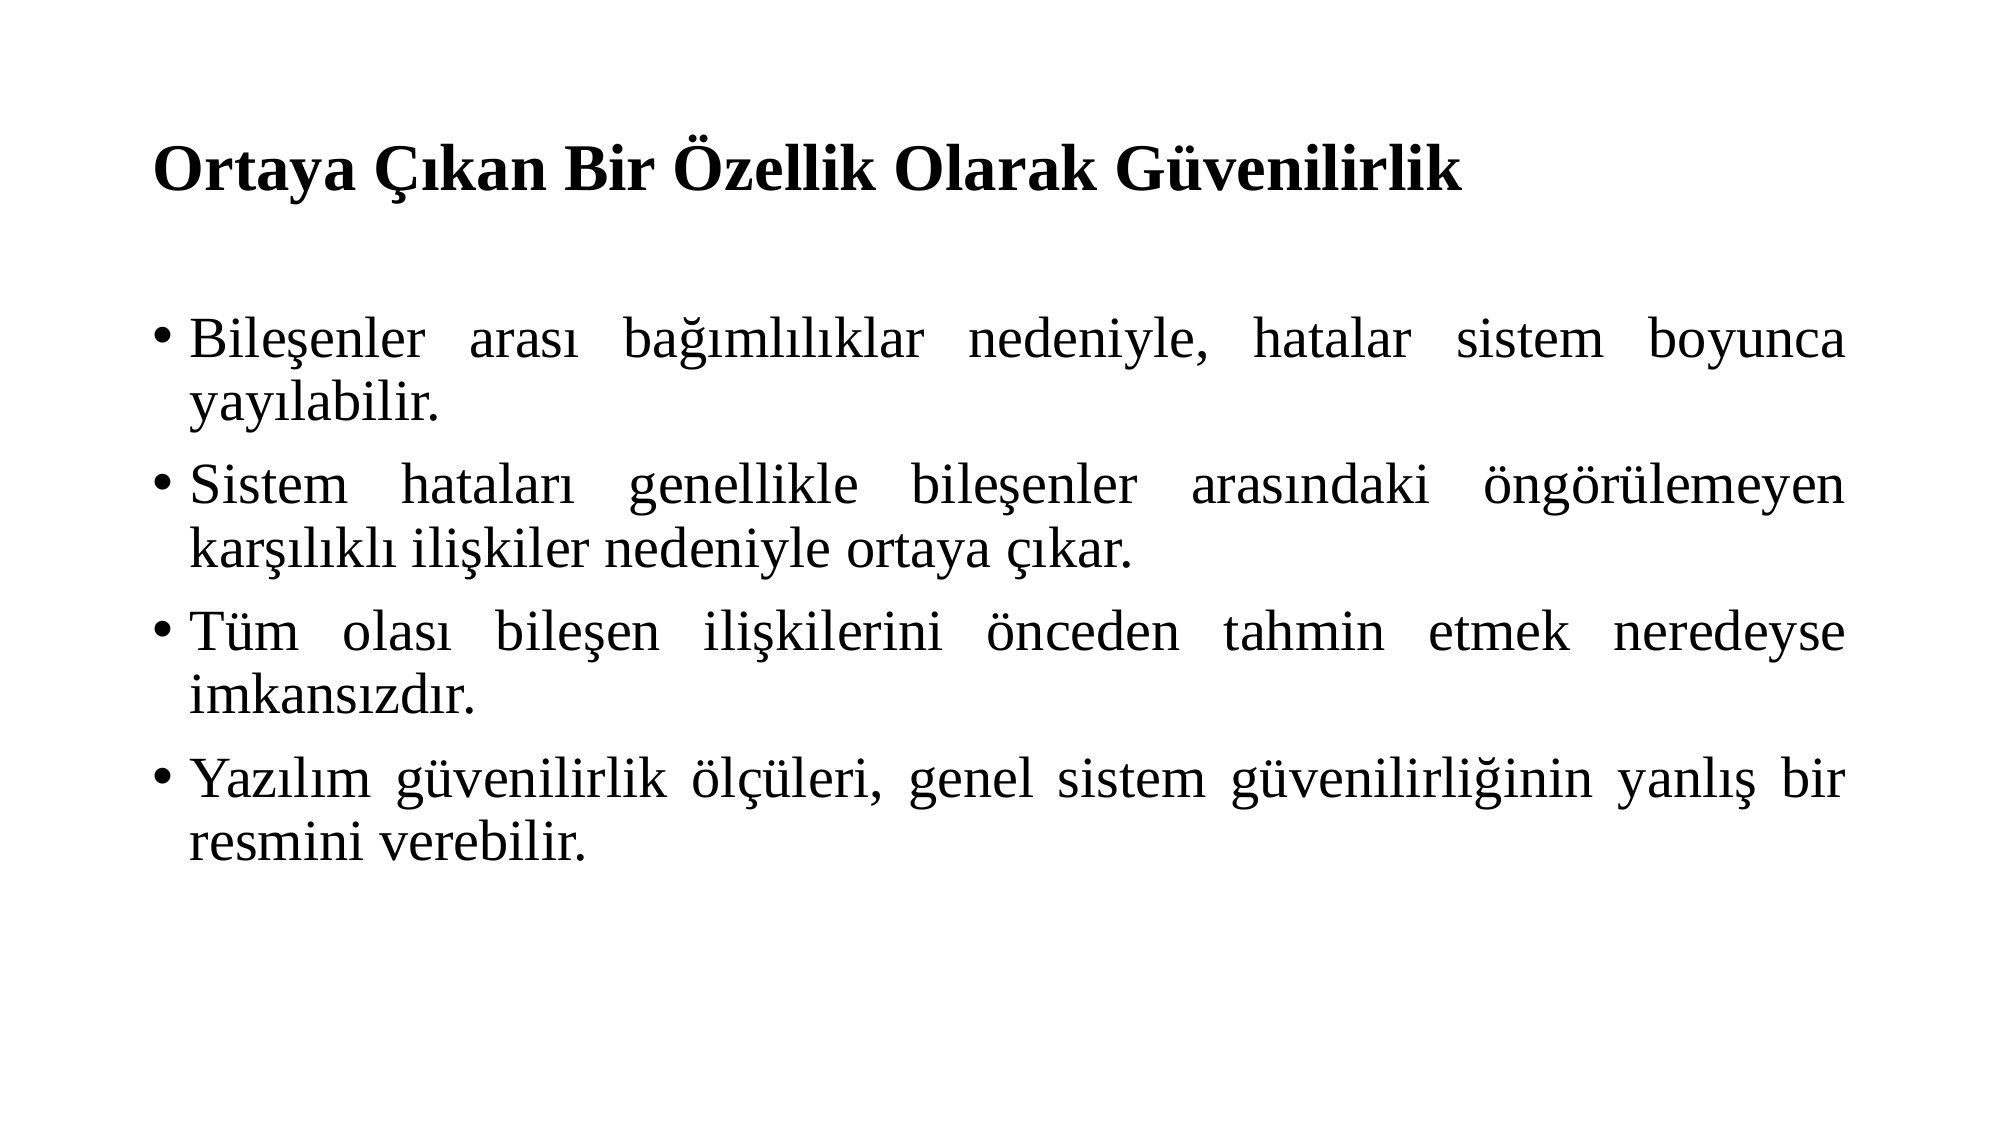

# Ortaya Çıkan Bir Özellik Olarak Güvenilirlik
Bileşenler arası bağımlılıklar nedeniyle, hatalar sistem boyunca yayılabilir.
Sistem hataları genellikle bileşenler arasındaki öngörülemeyen karşılıklı ilişkiler nedeniyle ortaya çıkar.
Tüm olası bileşen ilişkilerini önceden tahmin etmek neredeyse imkansızdır.
Yazılım güvenilirlik ölçüleri, genel sistem güvenilirliğinin yanlış bir resmini verebilir.